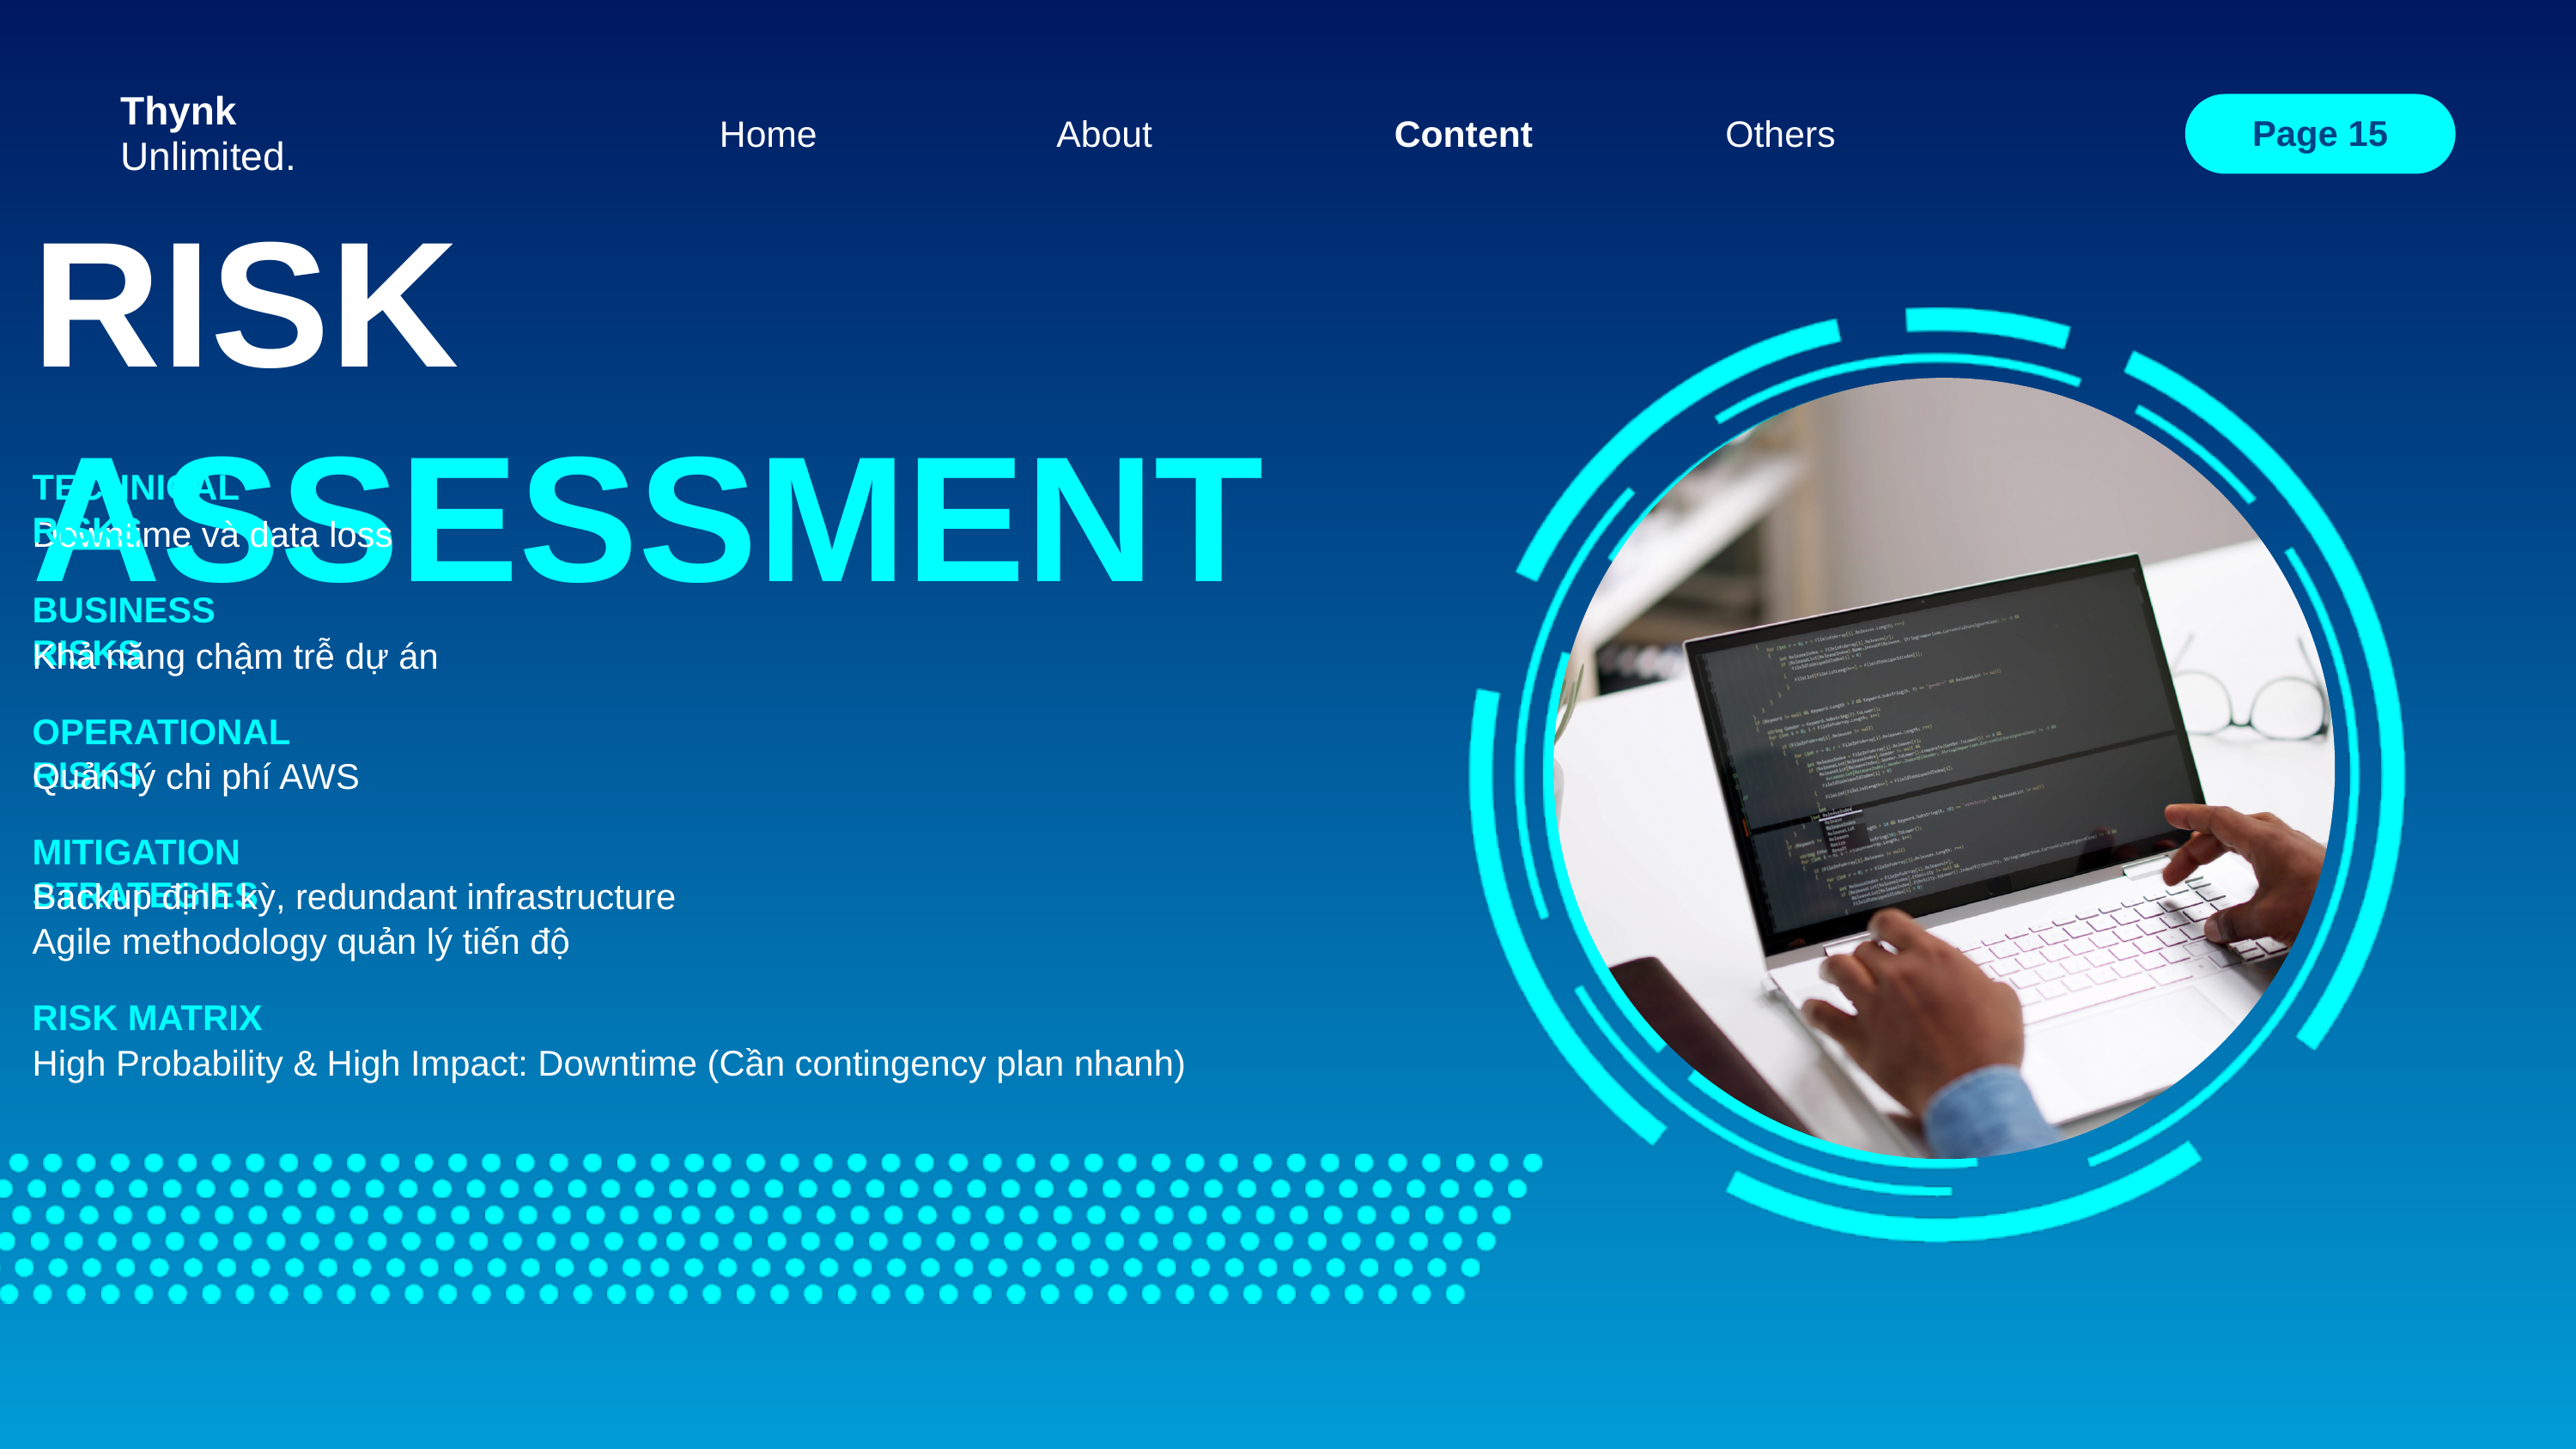

Thynk

Home
Others
About
Content
Page 15
Unlimited.
RISK ASSESSMENT

TECHNICAL RISKS
Downtime và data loss
BUSINESS RISKS
Khả năng chậm trễ dự án
OPERATIONAL RISKS
Quản lý chi phí AWS
MITIGATION STRATEGIES
Backup định kỳ, redundant infrastructure
Agile methodology quản lý tiến độ
RISK MATRIX
High Probability & High Impact: Downtime (Cần contingency plan nhanh)